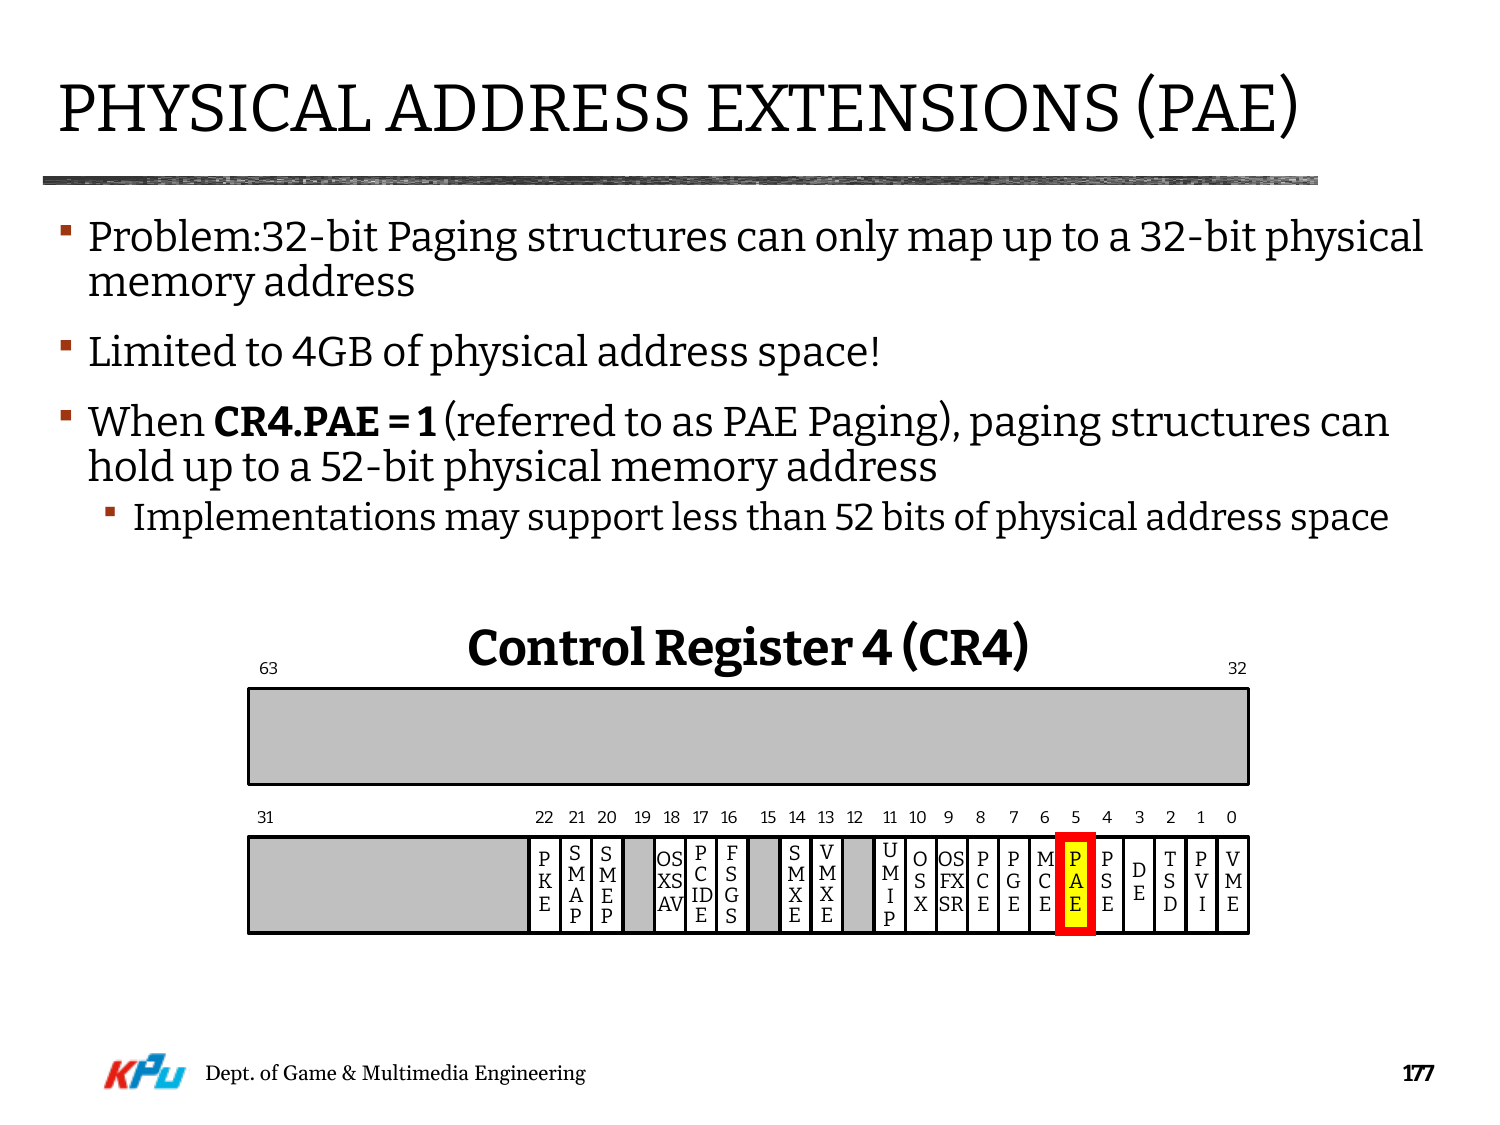

# Physical Address Extensions (PAE)
Problem:32-bit Paging structures can only map up to a 32-bit physical memory address
Limited to 4GB of physical address space!
When CR4.PAE = 1 (referred to as PAE Paging), paging structures can hold up to a 52-bit physical memory address
Implementations may support less than 52 bits of physical address space

Control Register 4 (CR4)
63	32

31	2120
22
19181716
15141312
111098
7654
3210

U

V
P
S
S
F
S
P
OS
XS
AV
O
OS
P
P
M
P
P
T
P
V
D
M
M
C
M
M
S
M
K
S
FX
C
G
C
A
S
S
V
M
E
X
ID
X
A
G
E
I
E
E
X
SR
E
E
E
E
D
I
E
E
E
E
P
S
P
P
Dept. of Game & Multimedia Engineering
177